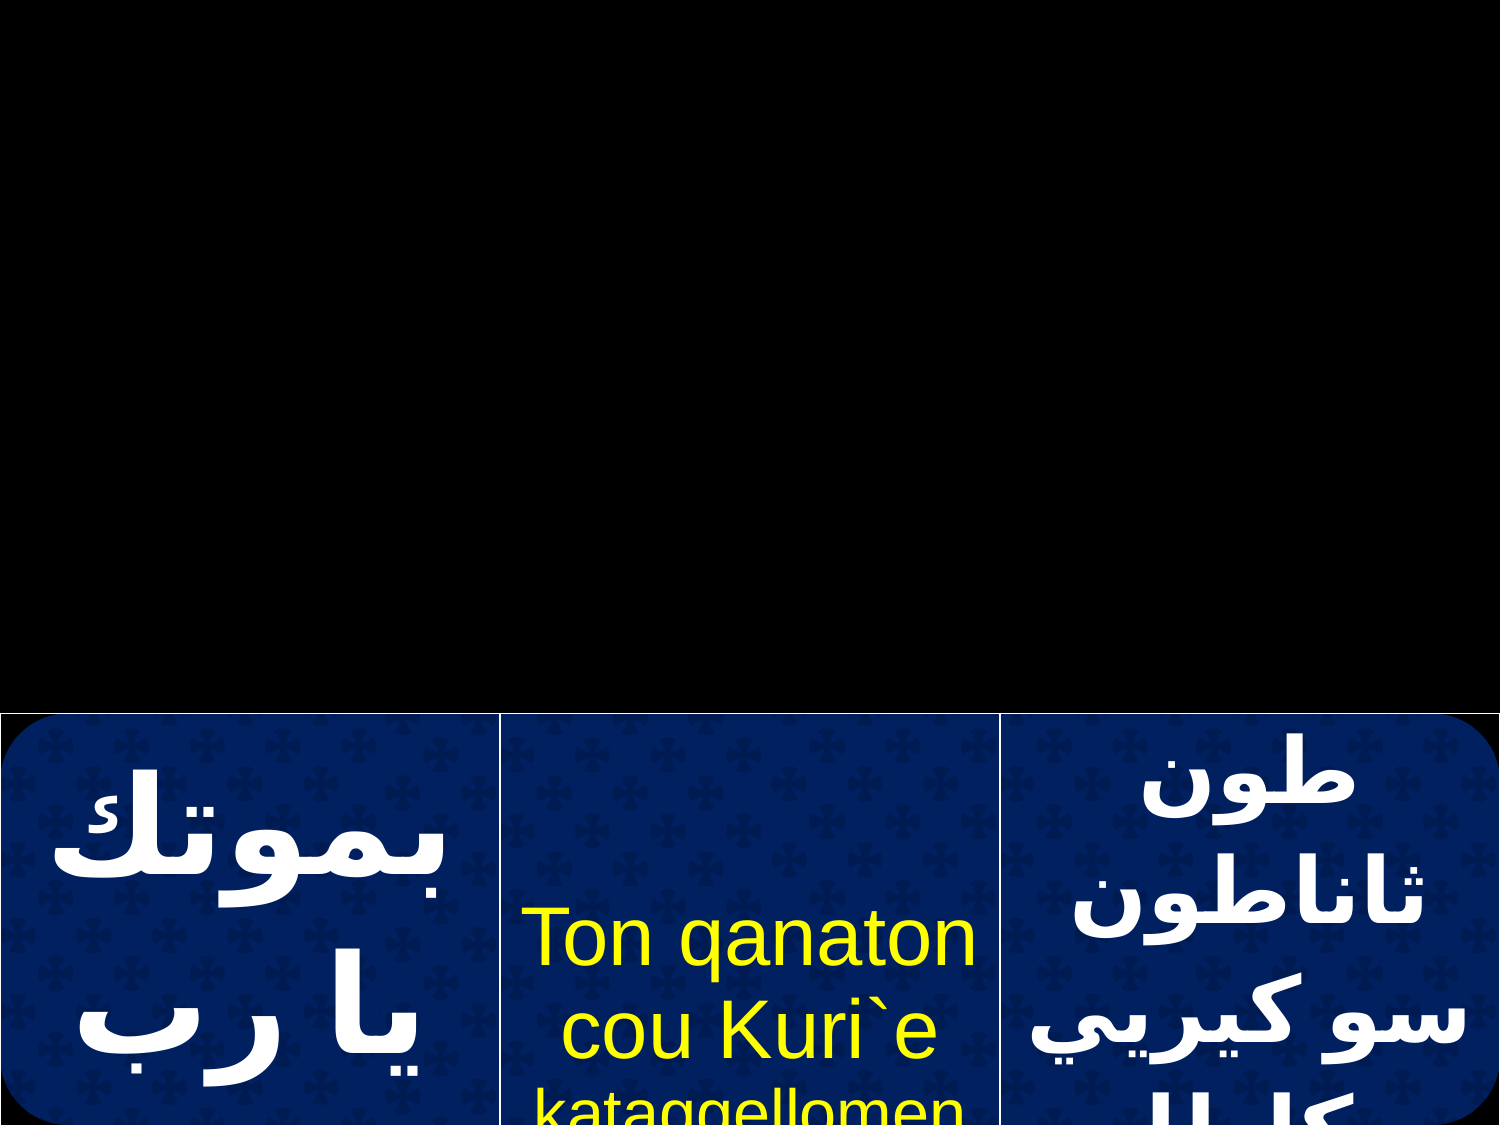

| بموتك يا رب نبشر | Ton qanaton cou Kuri`e kataggellomen | طون ثاناطون سو كيريي كاطا آنجيلومين |
| --- | --- | --- |